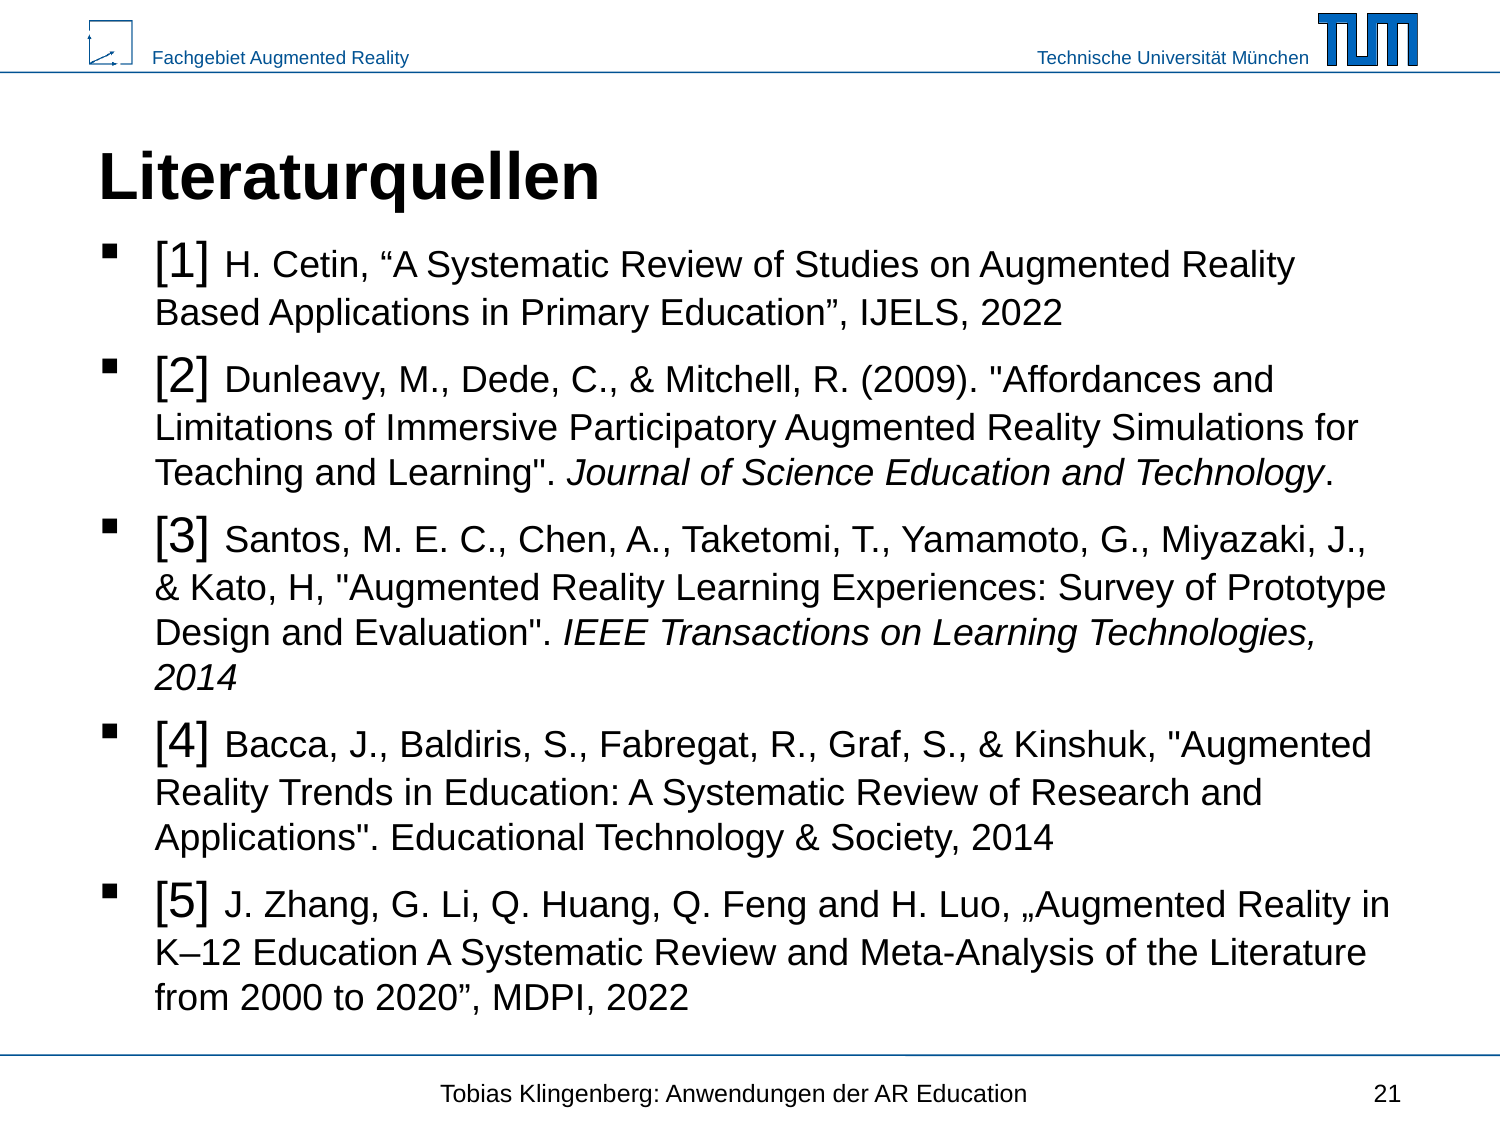

# Literaturquellen
[1] H. Cetin, “A Systematic Review of Studies on Augmented Reality Based Applications in Primary Education”, IJELS, 2022
[2] Dunleavy, M., Dede, C., & Mitchell, R. (2009). "Affordances and Limitations of Immersive Participatory Augmented Reality Simulations for Teaching and Learning". Journal of Science Education and Technology.
[3] Santos, M. E. C., Chen, A., Taketomi, T., Yamamoto, G., Miyazaki, J., & Kato, H, "Augmented Reality Learning Experiences: Survey of Prototype Design and Evaluation". IEEE Transactions on Learning Technologies, 2014
[4] Bacca, J., Baldiris, S., Fabregat, R., Graf, S., & Kinshuk, "Augmented Reality Trends in Education: A Systematic Review of Research and Applications". Educational Technology & Society, 2014
[5] J. Zhang, G. Li, Q. Huang, Q. Feng and H. Luo, „Augmented Reality in K–12 Education A Systematic Review and Meta-Analysis of the Literature from 2000 to 2020”, MDPI, 2022

Tobias Klingenberg: Anwendungen der AR Education
21